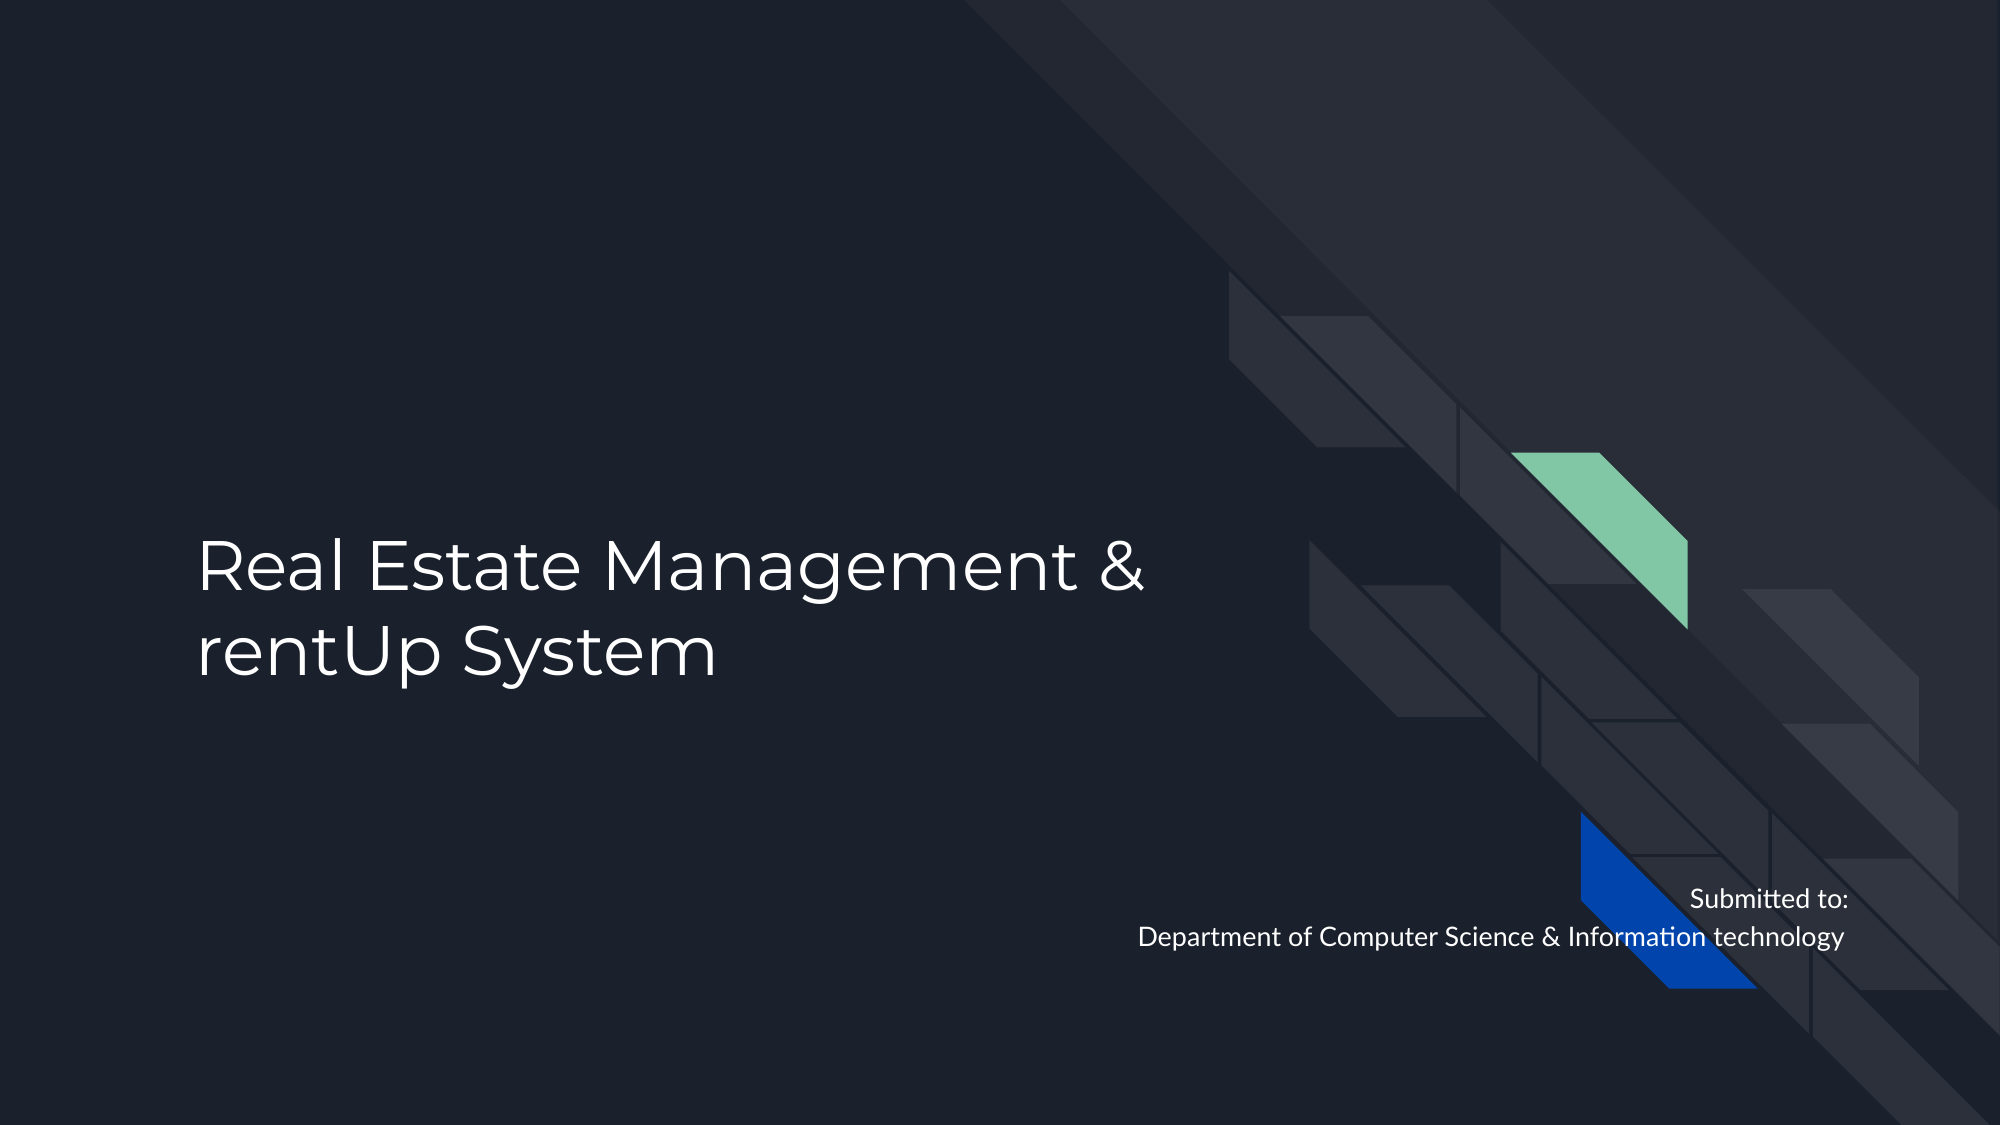

# Real Estate Management & rentUp System
Submitted to:
Department of Computer Science & Information technology